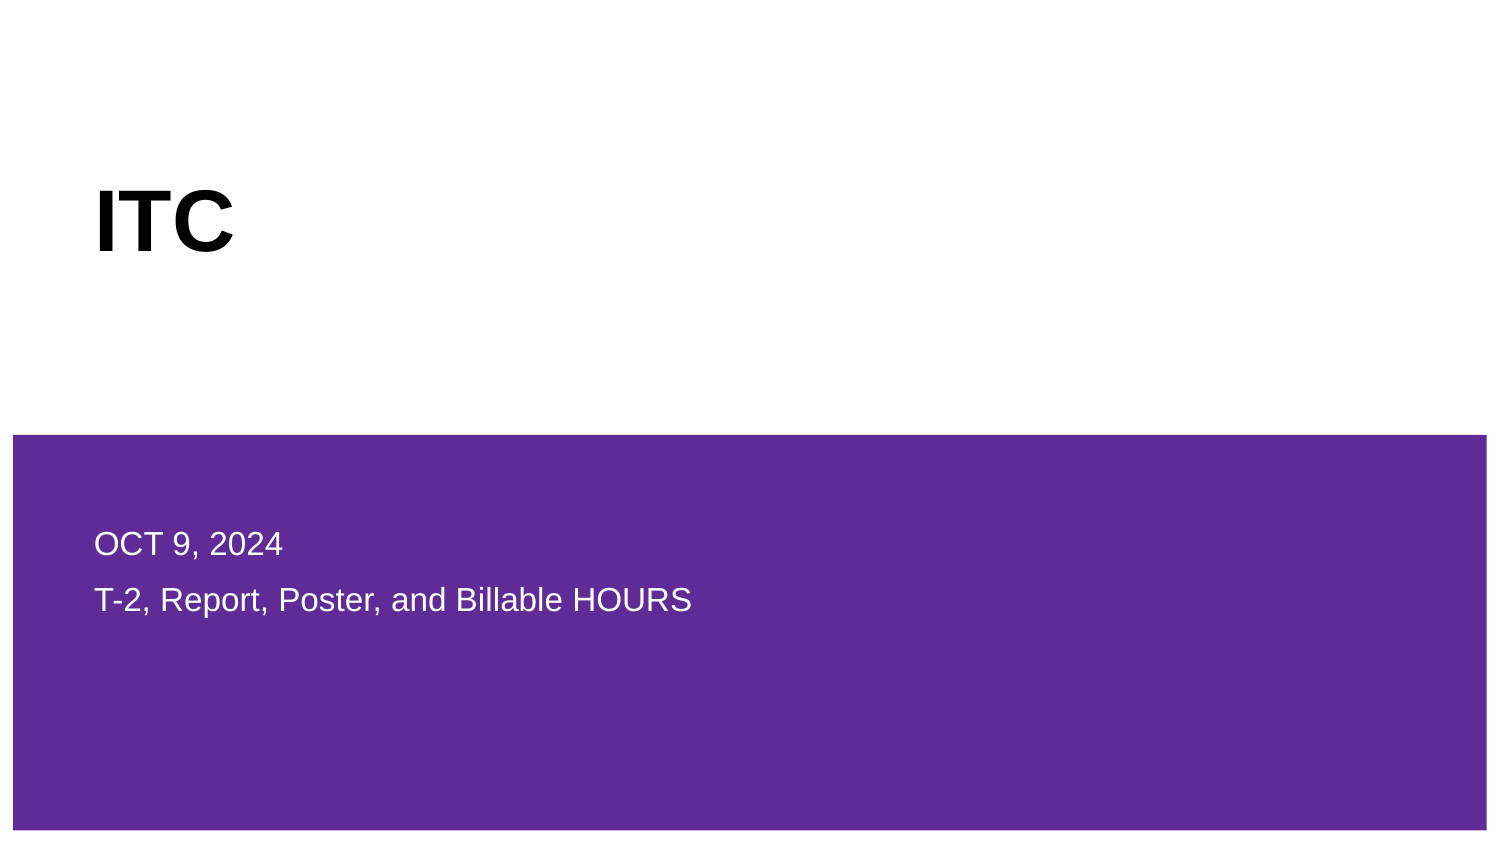

# ITC
OCT 9, 2024
T-2, Report, Poster, and Billable HOURS